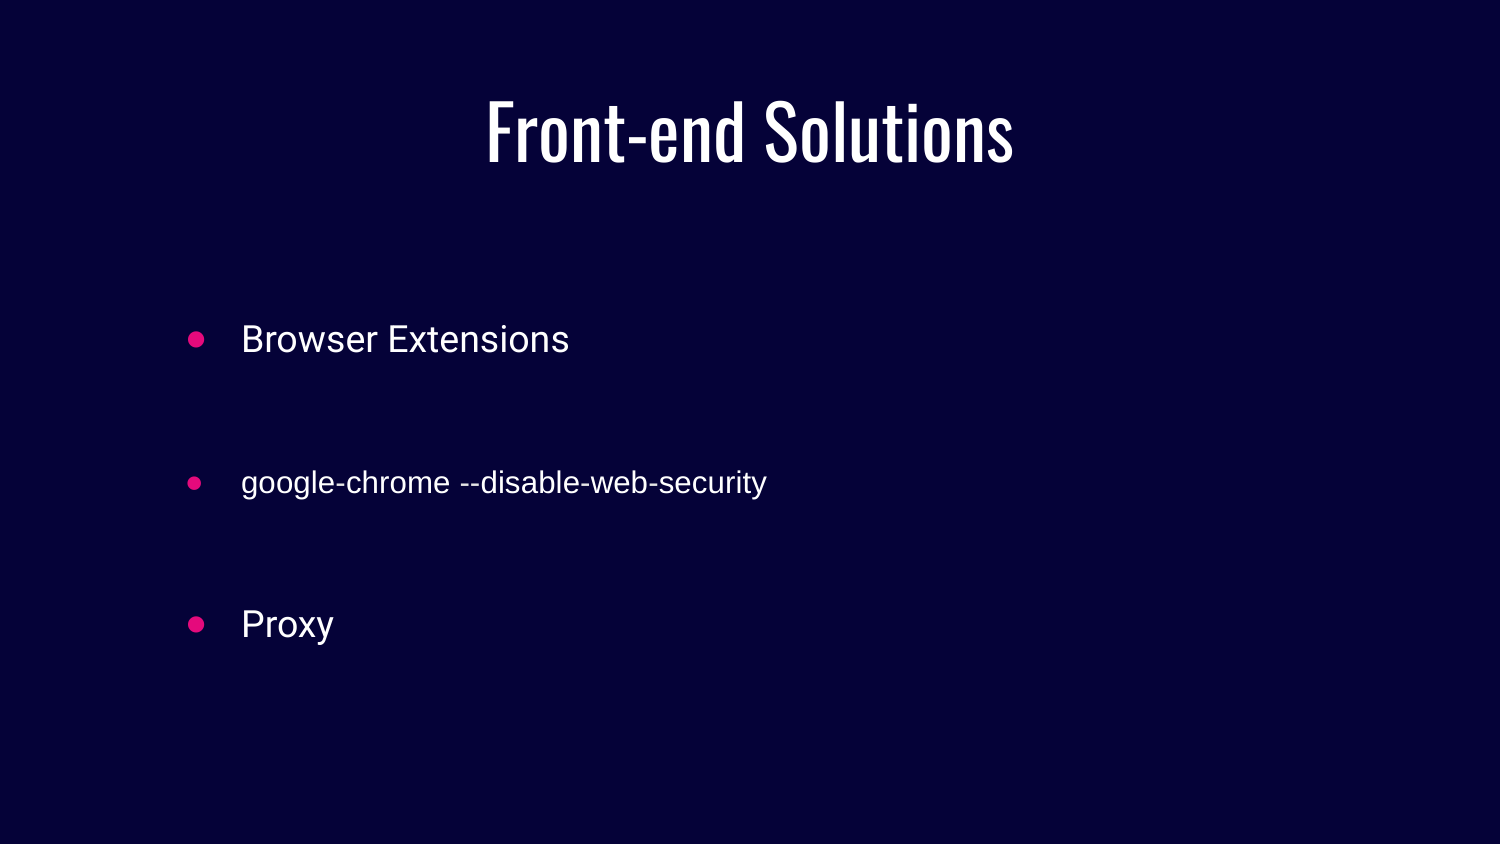

# Front-end Solutions
Browser Extensions
google-chrome --disable-web-security
Proxy